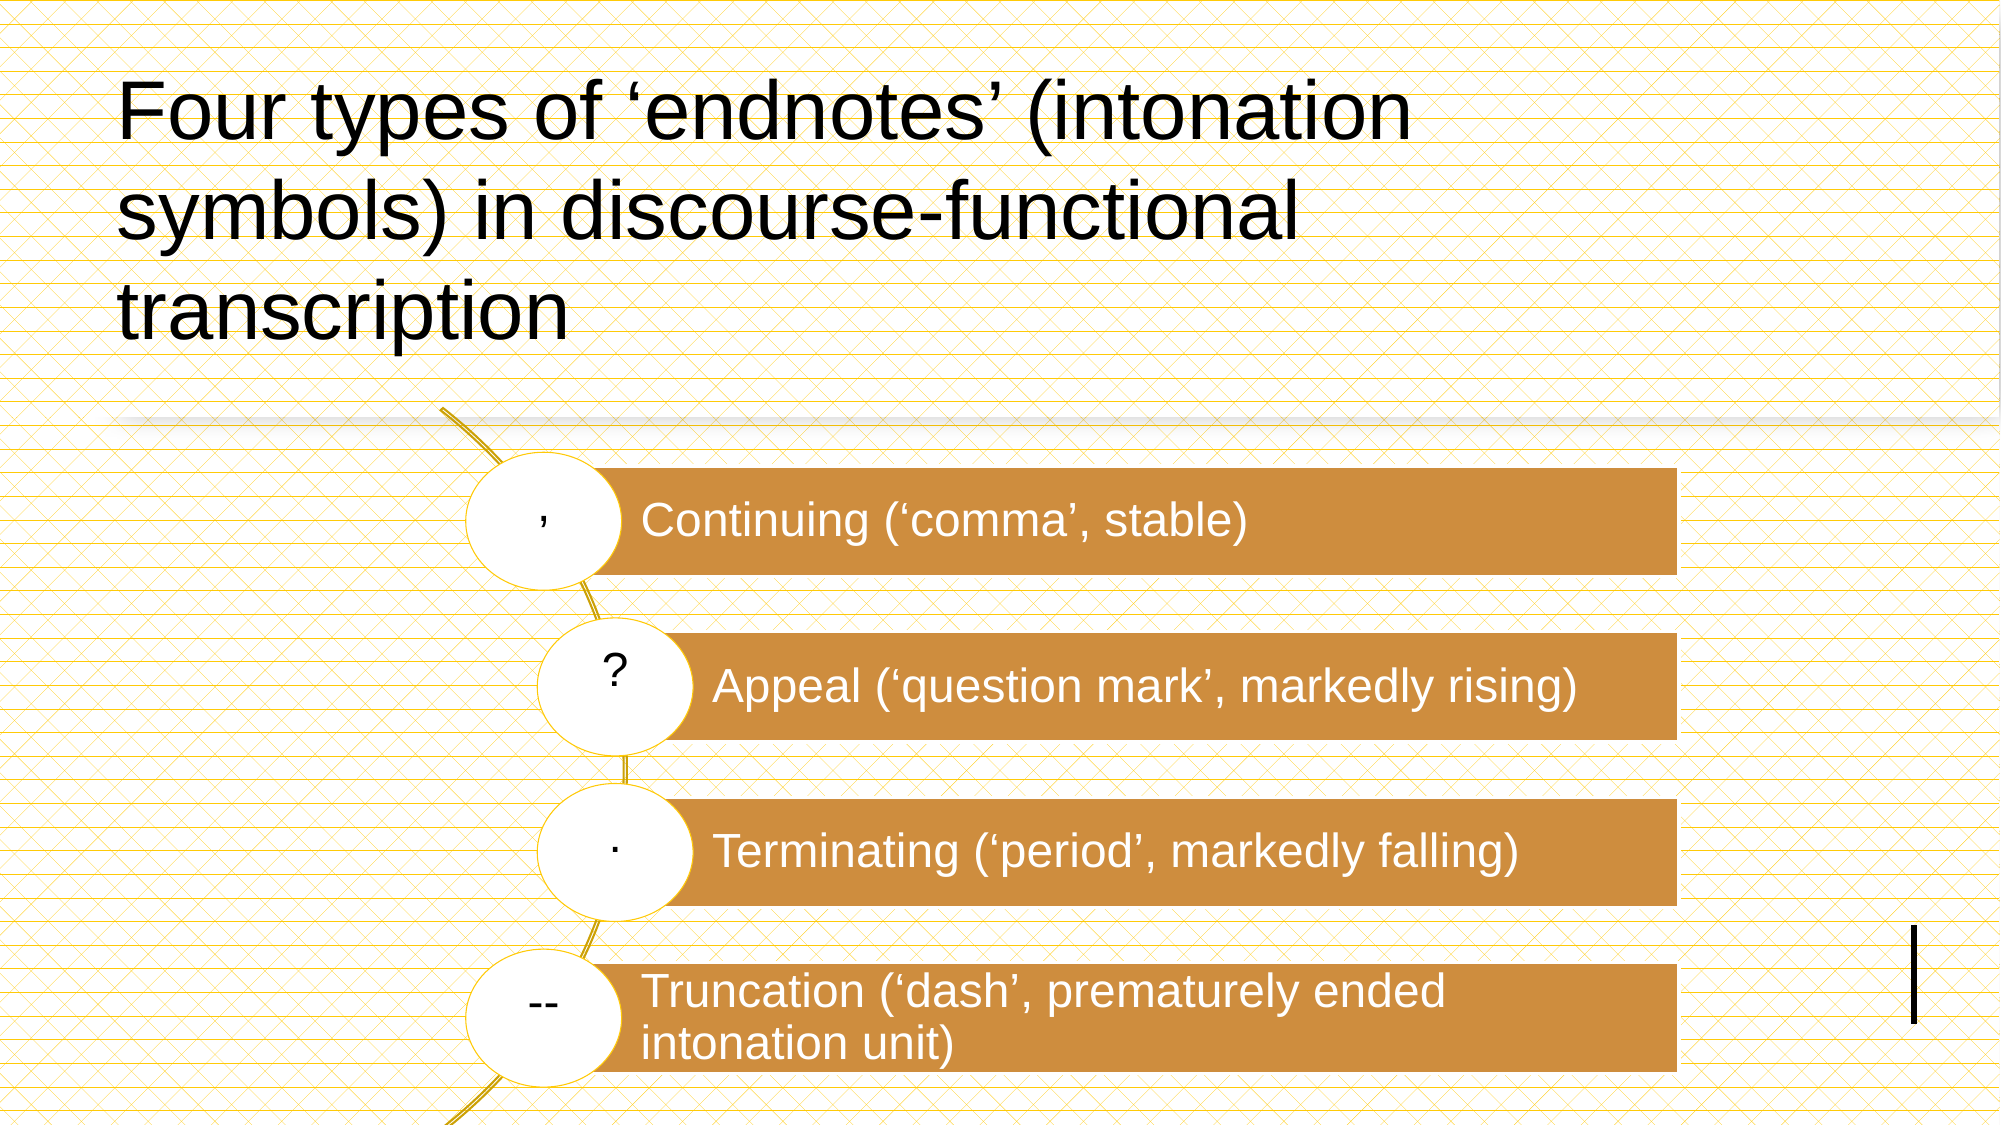

# Four types of ‘endnotes’ (intonation symbols) in discourse-functional transcription

,
Continuing (‘comma’, stable)
?
Appeal (‘question mark’, markedly rising)
.
Terminating (‘period’, markedly falling)
--
Truncation (‘dash’, prematurely ended intonation unit)